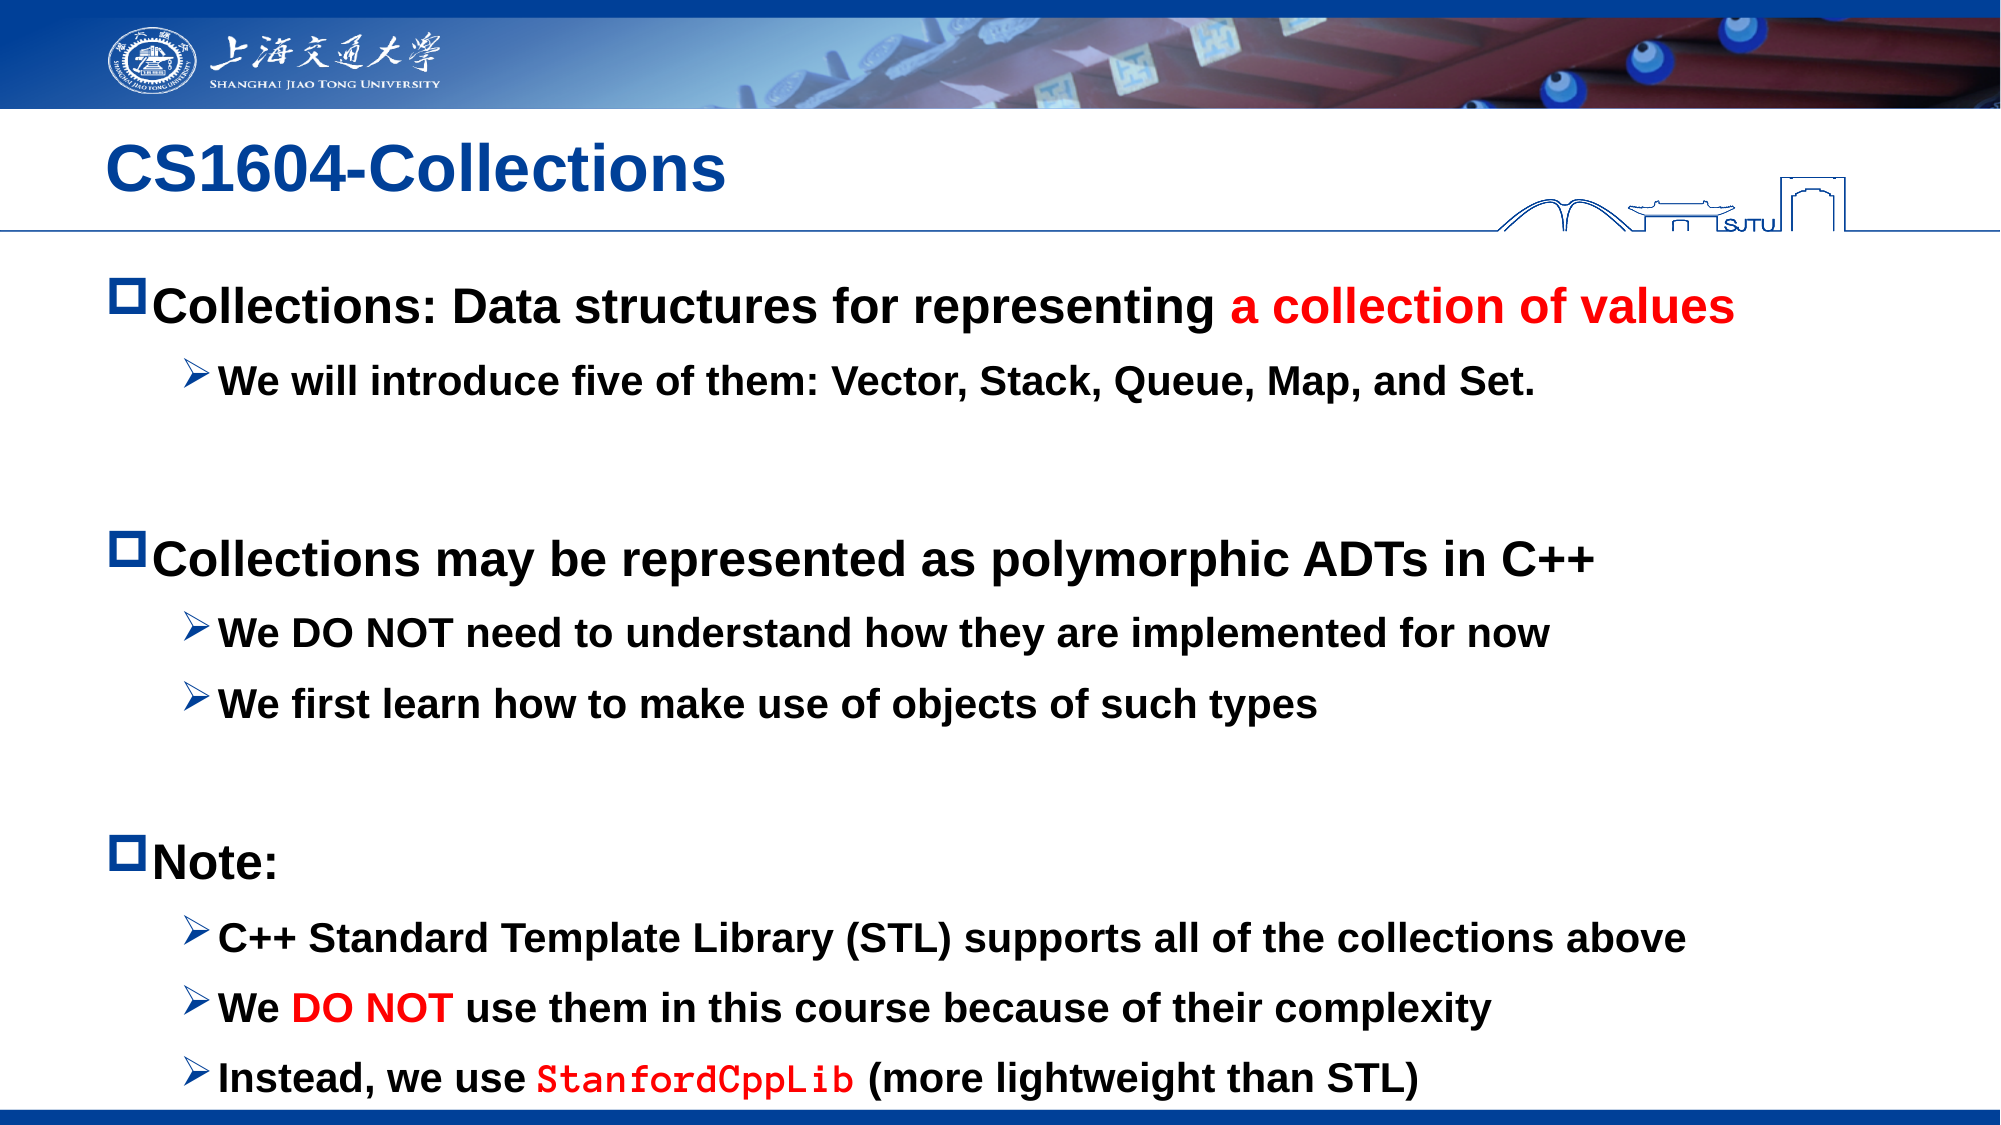

24
# CS1604-Collections
Collections: Data structures for representing a collection of values
We will introduce five of them: Vector, Stack, Queue, Map, and Set.

Collections may be represented as polymorphic ADTs in C++
We DO NOT need to understand how they are implemented for now
We first learn how to make use of objects of such types

Note:
C++ Standard Template Library (STL) supports all of the collections above
We DO NOT use them in this course because of their complexity
Instead, we use StanfordCppLib (more lightweight than STL)